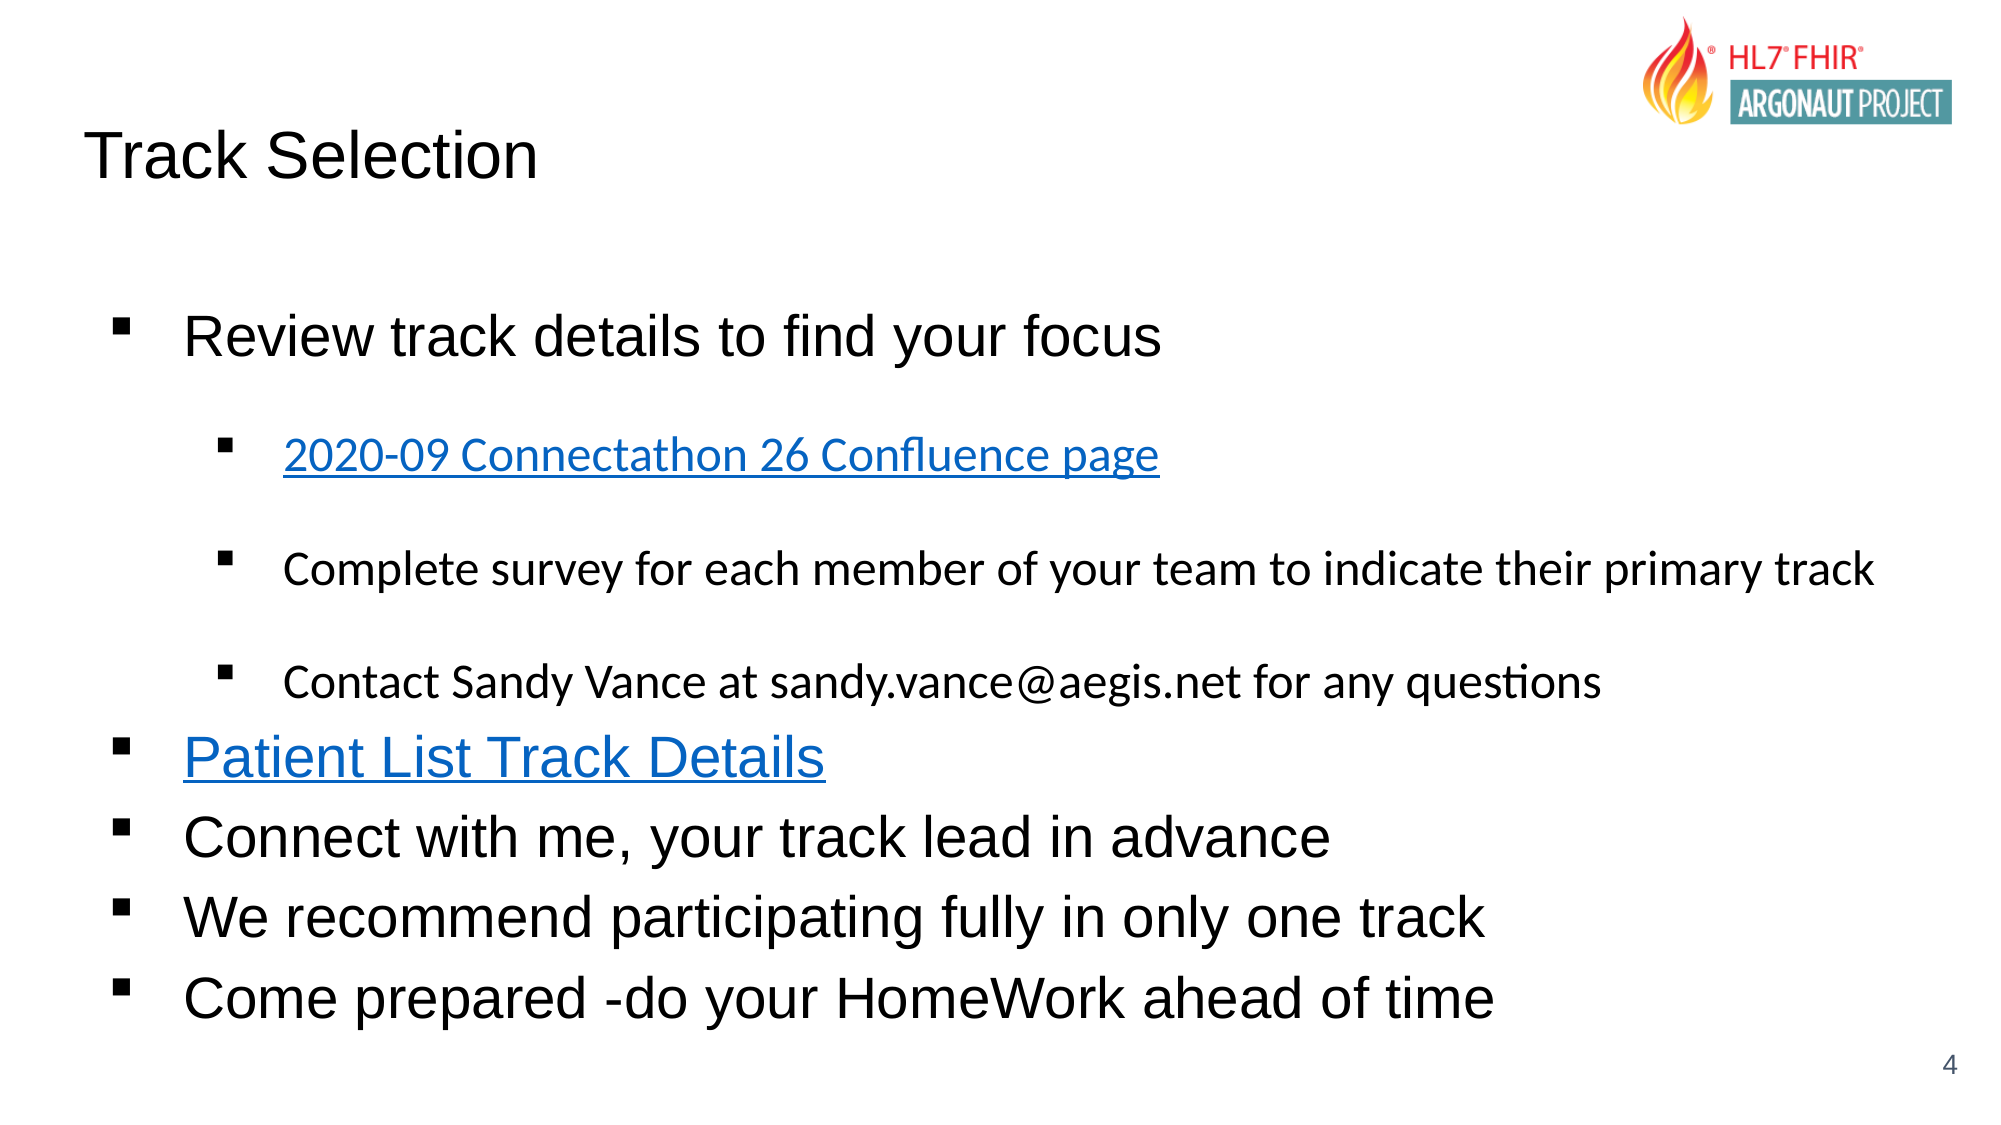

# Track Selectiontion
Review track details to find your focus
2020-09 Connectathon 26 Confluence page
Complete survey for each member of your team to indicate their primary track
Contact Sandy Vance at sandy.vance@aegis.net for any questions
Patient List Track Details
Connect with me, your track lead in advance
We recommend participating fully in only one track
Come prepared -do your HomeWork ahead of time
4